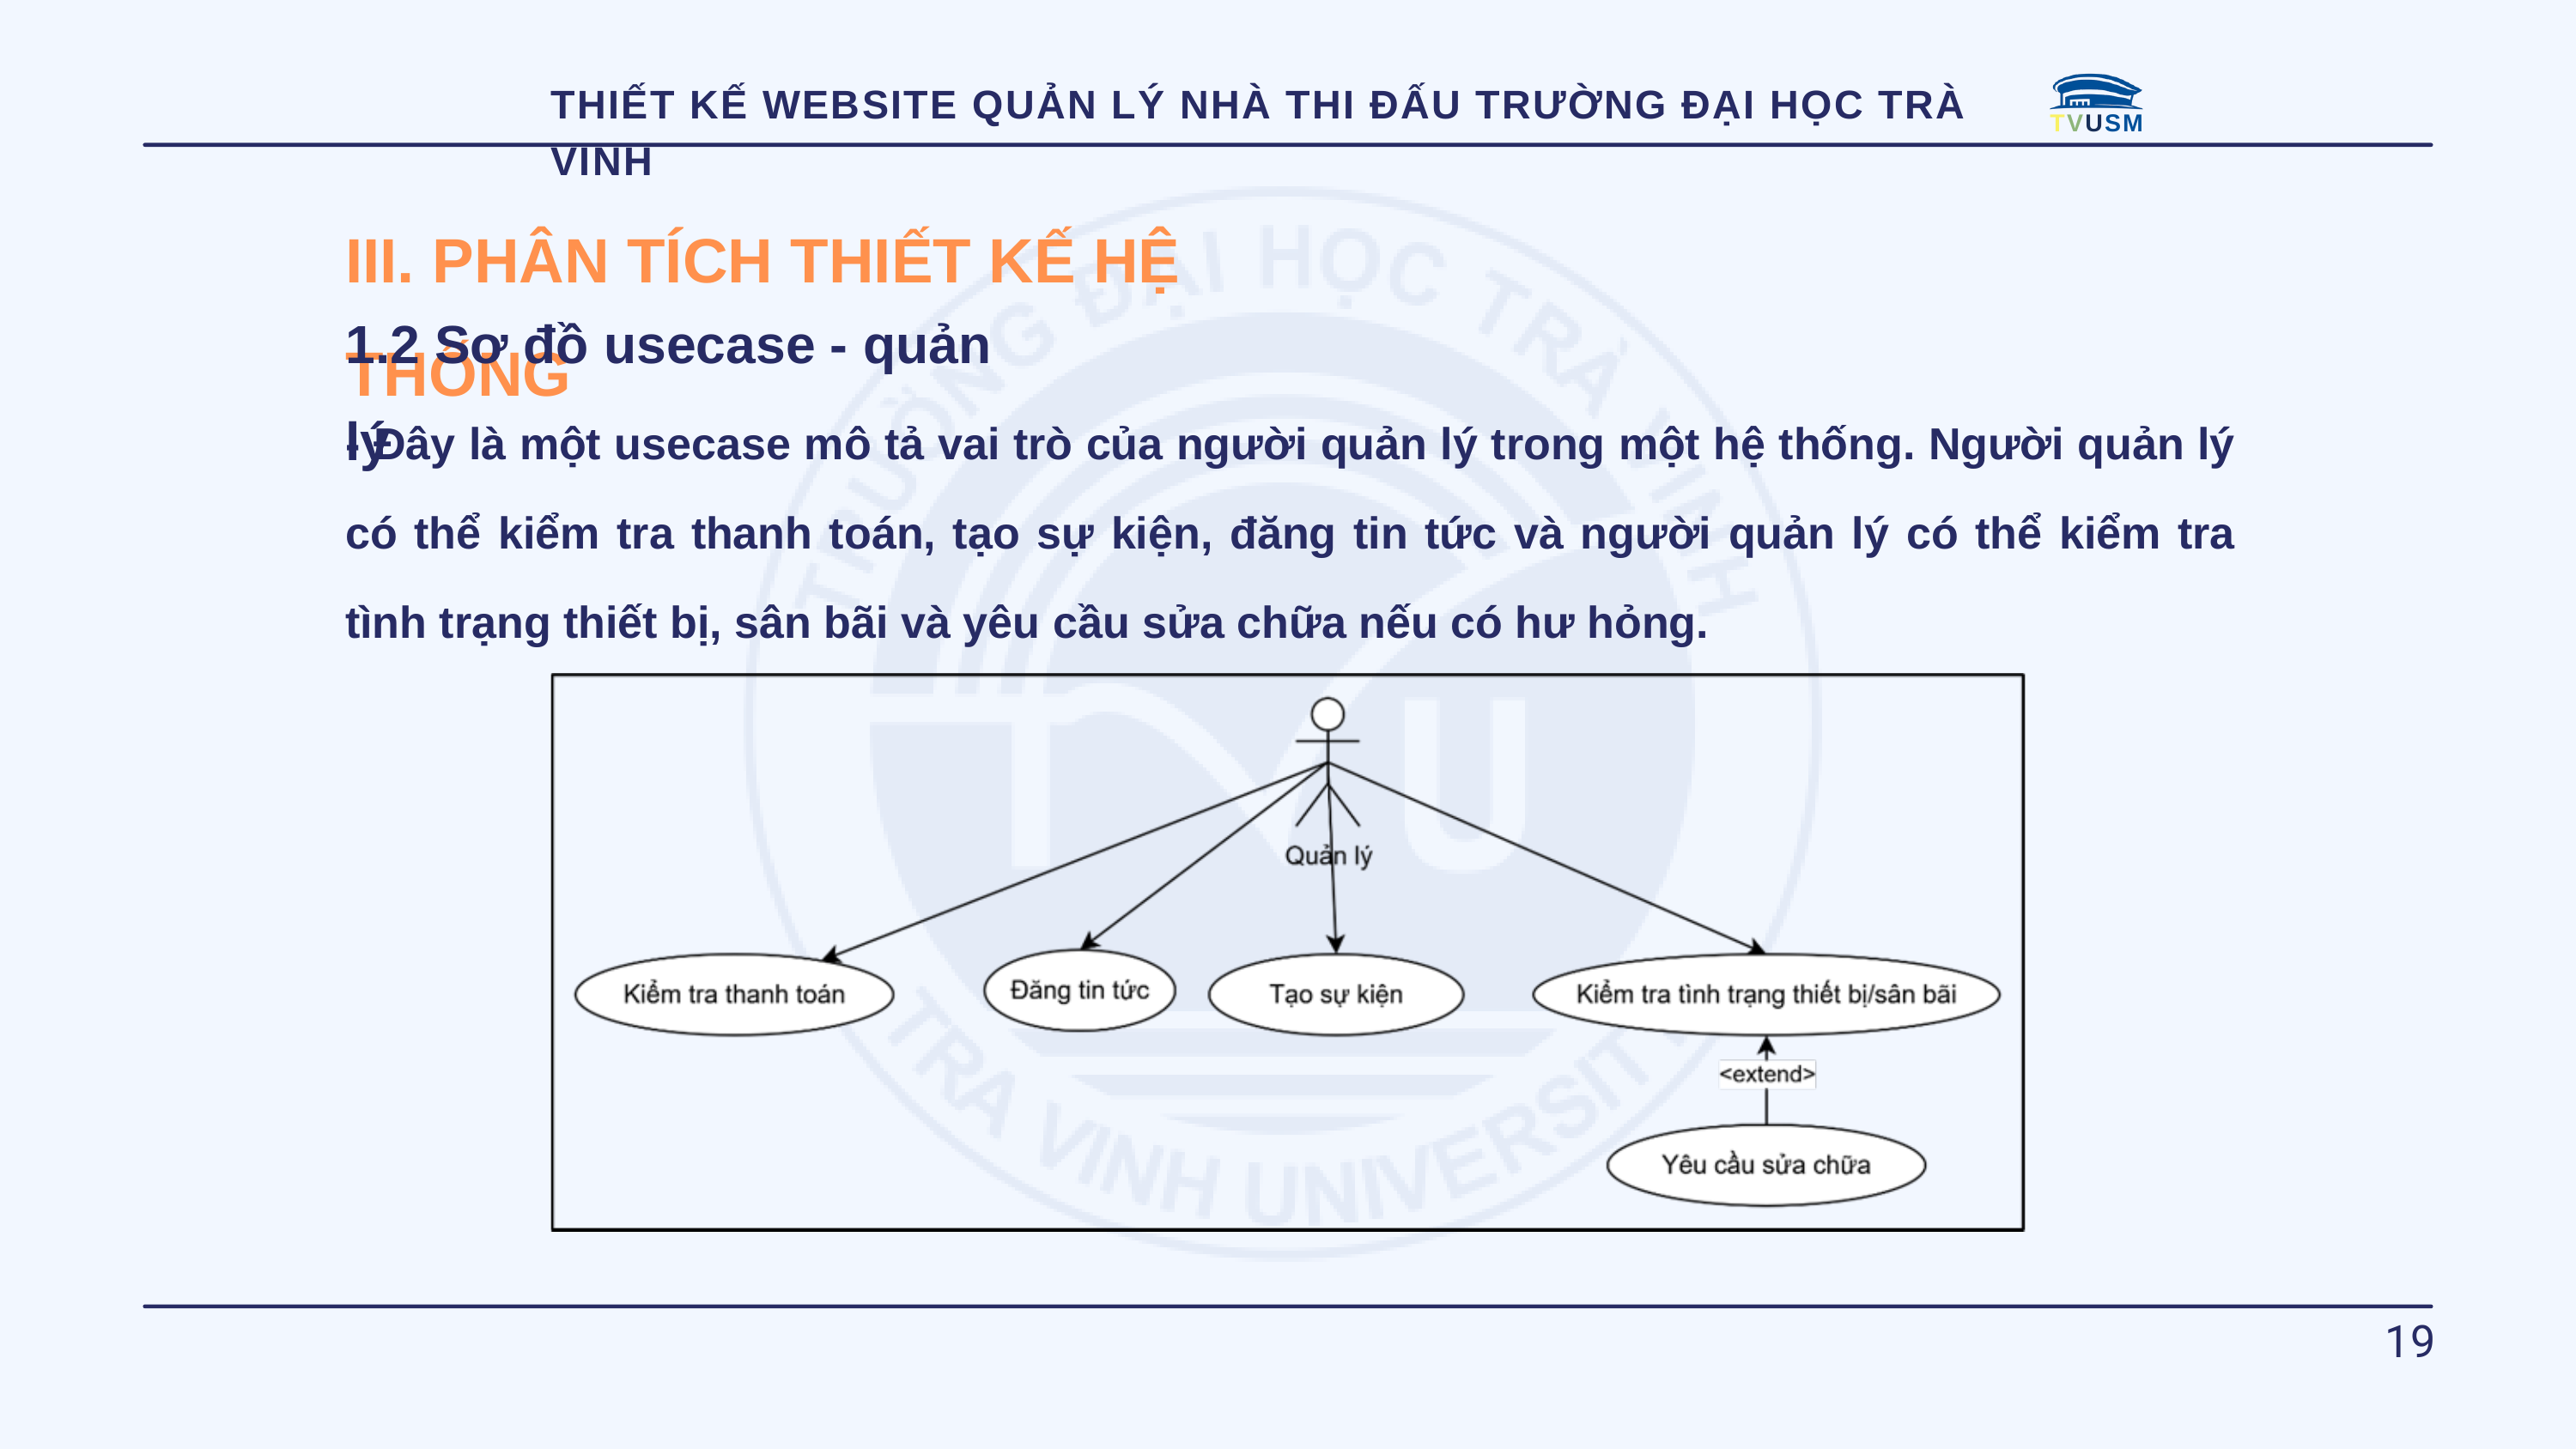

TVUSM
THIẾT KẾ WEBSITE QUẢN LÝ NHÀ THI ĐẤU TRƯỜNG ĐẠI HỌC TRÀ VINH

III. PHÂN TÍCH THIẾT KẾ HỆ THỐNG

1.2 Sơ đồ usecase - quản lý
- Đây là một usecase mô tả vai trò của người quản lý trong một hệ thống. Người quản lý có thể kiểm tra thanh toán, tạo sự kiện, đăng tin tức và người quản lý có thể kiểm tra tình trạng thiết bị, sân bãi và yêu cầu sửa chữa nếu có hư hỏng.

19